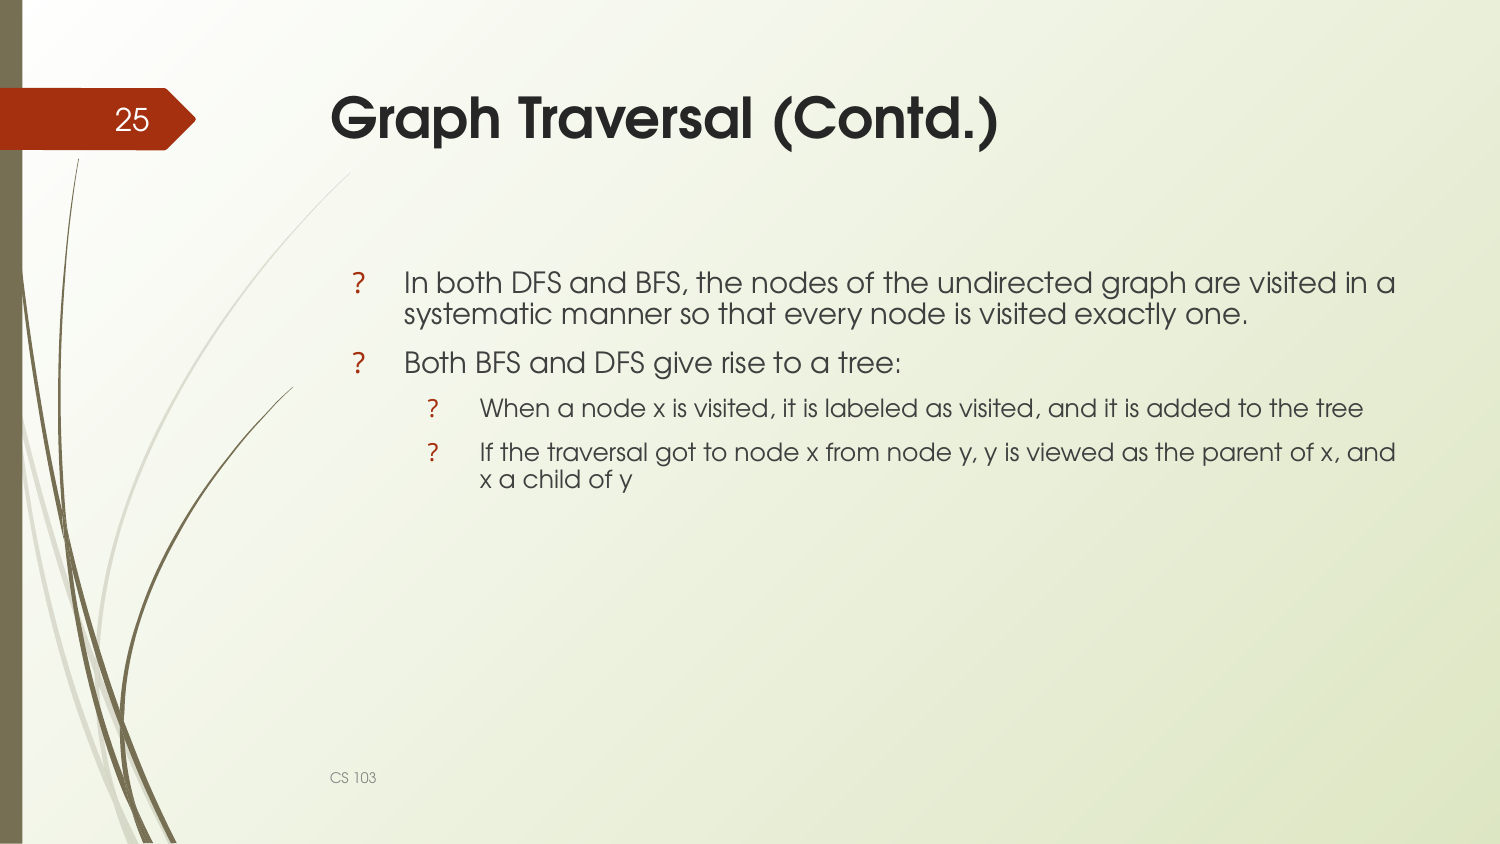

# Graph Traversal (Contd.)
25
In both DFS and BFS, the nodes of the undirected graph are visited in a systematic manner so that every node is visited exactly one.
Both BFS and DFS give rise to a tree:
When a node x is visited, it is labeled as visited, and it is added to the tree
If the traversal got to node x from node y, y is viewed as the parent of x, and x a child of y
CS 103